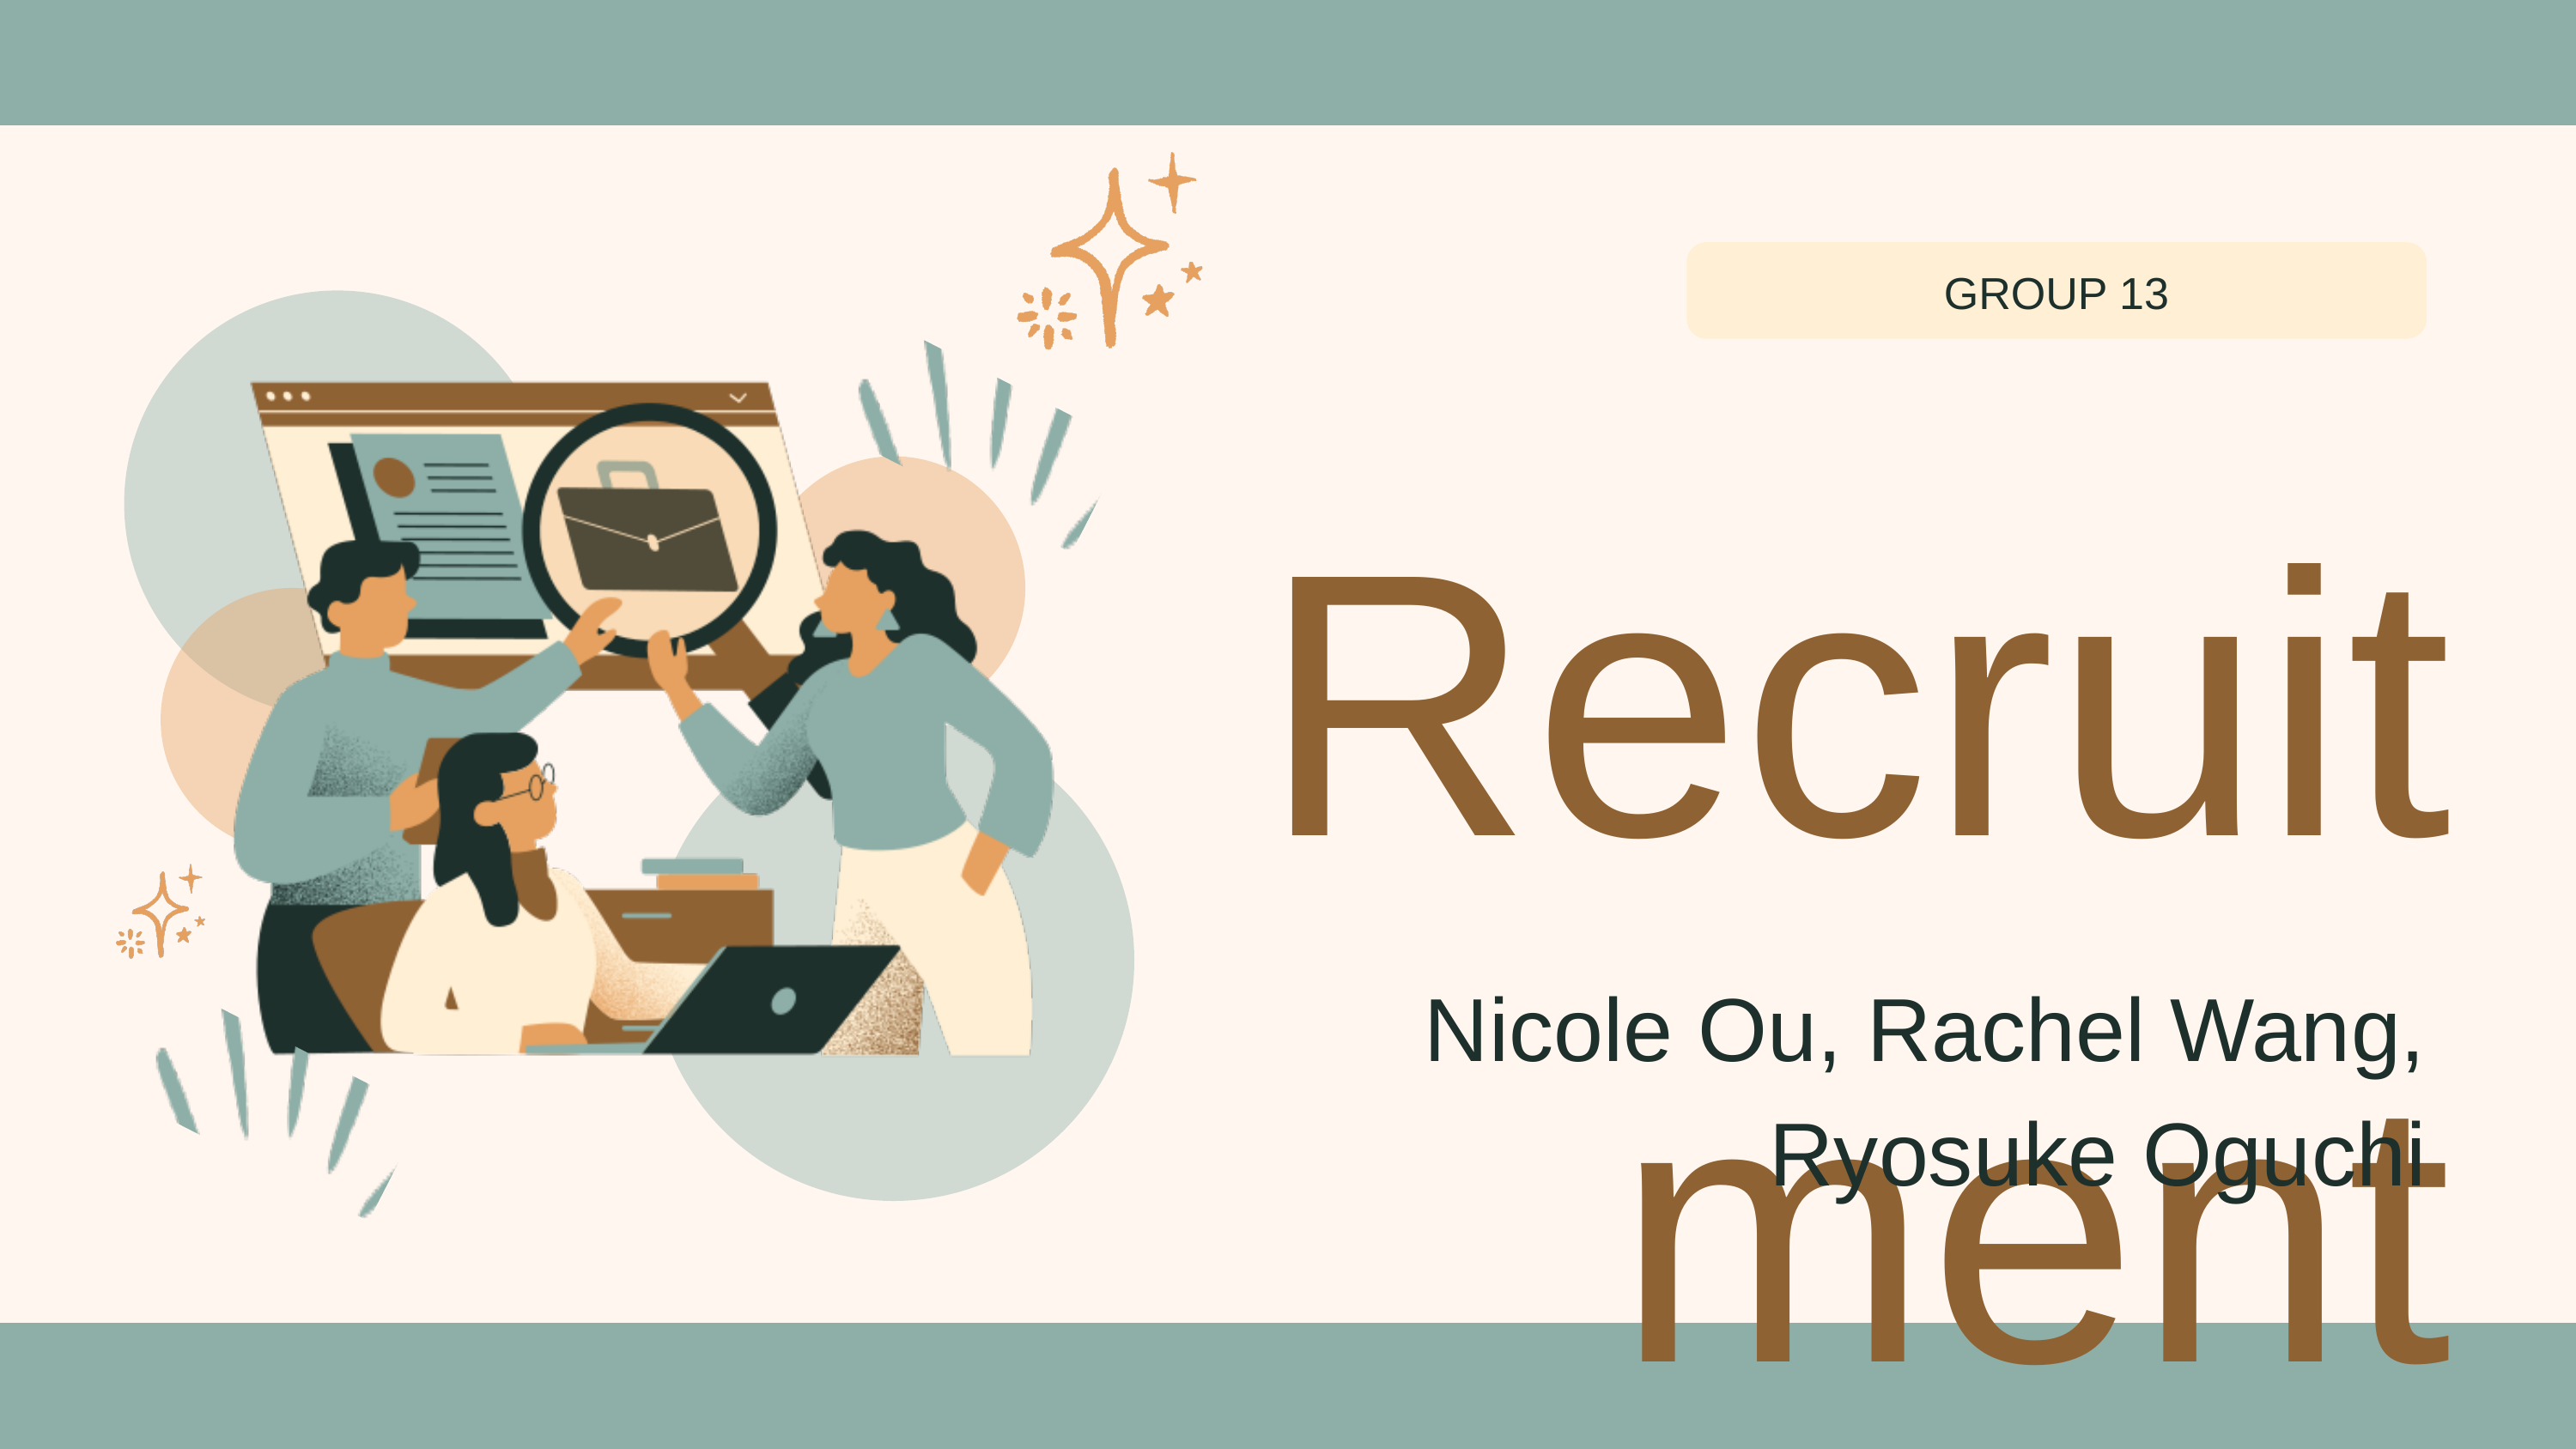

GROUP 13

Recruitment

Nicole Ou, Rachel Wang, Ryosuke Oguchi